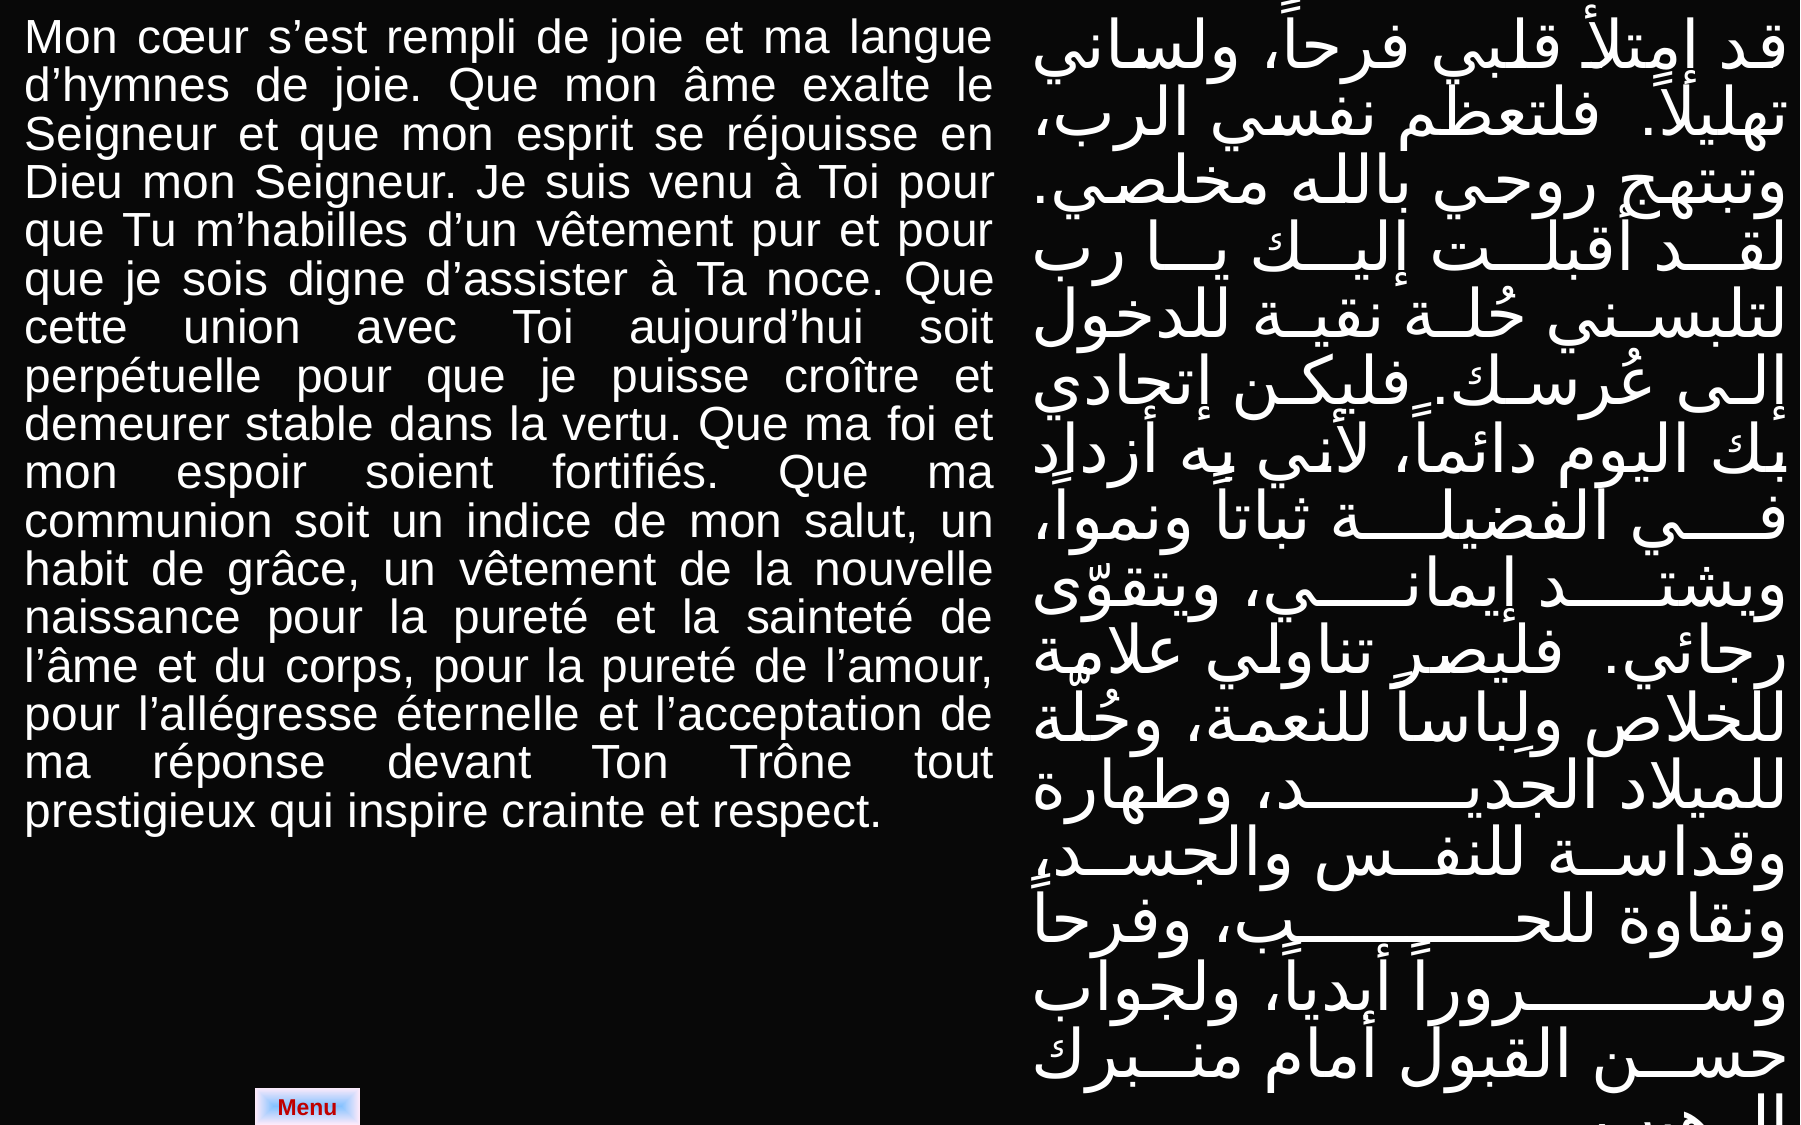

| Mon cœur s’est rempli de joie et ma langue d’hymnes de joie. Que mon âme exalte le Seigneur et que mon esprit se réjouisse en Dieu mon Seigneur. Je suis venu à Toi pour que Tu m’habilles d’un vêtement pur et pour que je sois digne d’assister à Ta noce. Que cette union avec Toi aujourd’hui soit perpétuelle pour que je puisse croître et demeurer stable dans la vertu. Que ma foi et mon espoir soient fortifiés. Que ma communion soit un indice de mon salut, un habit de grâce, un vêtement de la nouvelle naissance pour la pureté et la sainteté de l’âme et du corps, pour la pureté de l’amour, pour l’allégresse éternelle et l’acceptation de ma réponse devant Ton Trône tout prestigieux qui inspire crainte et respect. | قد إمتلأ قلبي فرحاً، ولساني تهليلاً. فلتعظم نفسي الرب، وتبتهج روحي بالله مخلصي. لقد أقبلت إليك يا رب لتلبسني حُلة نقية للدخول إلى عُرسك. فليكن إتحادي بك اليوم دائماً، لأني به أزداد في الفضيلة ثباتاً ونمواً، ويشتد إيماني، ويتقوّى رجائي. فليصر تناولي علامة للخلاص ولِباساً للنعمة، وحُلّة للميلاد الجديد، وطهارة وقداسة للنفس والجسد، ونقاوة للحب، وفرحاً وسروراً أبدياً، ولجواب حسن القبول أمام منبرك الرهيب. |
| --- | --- |

Menu